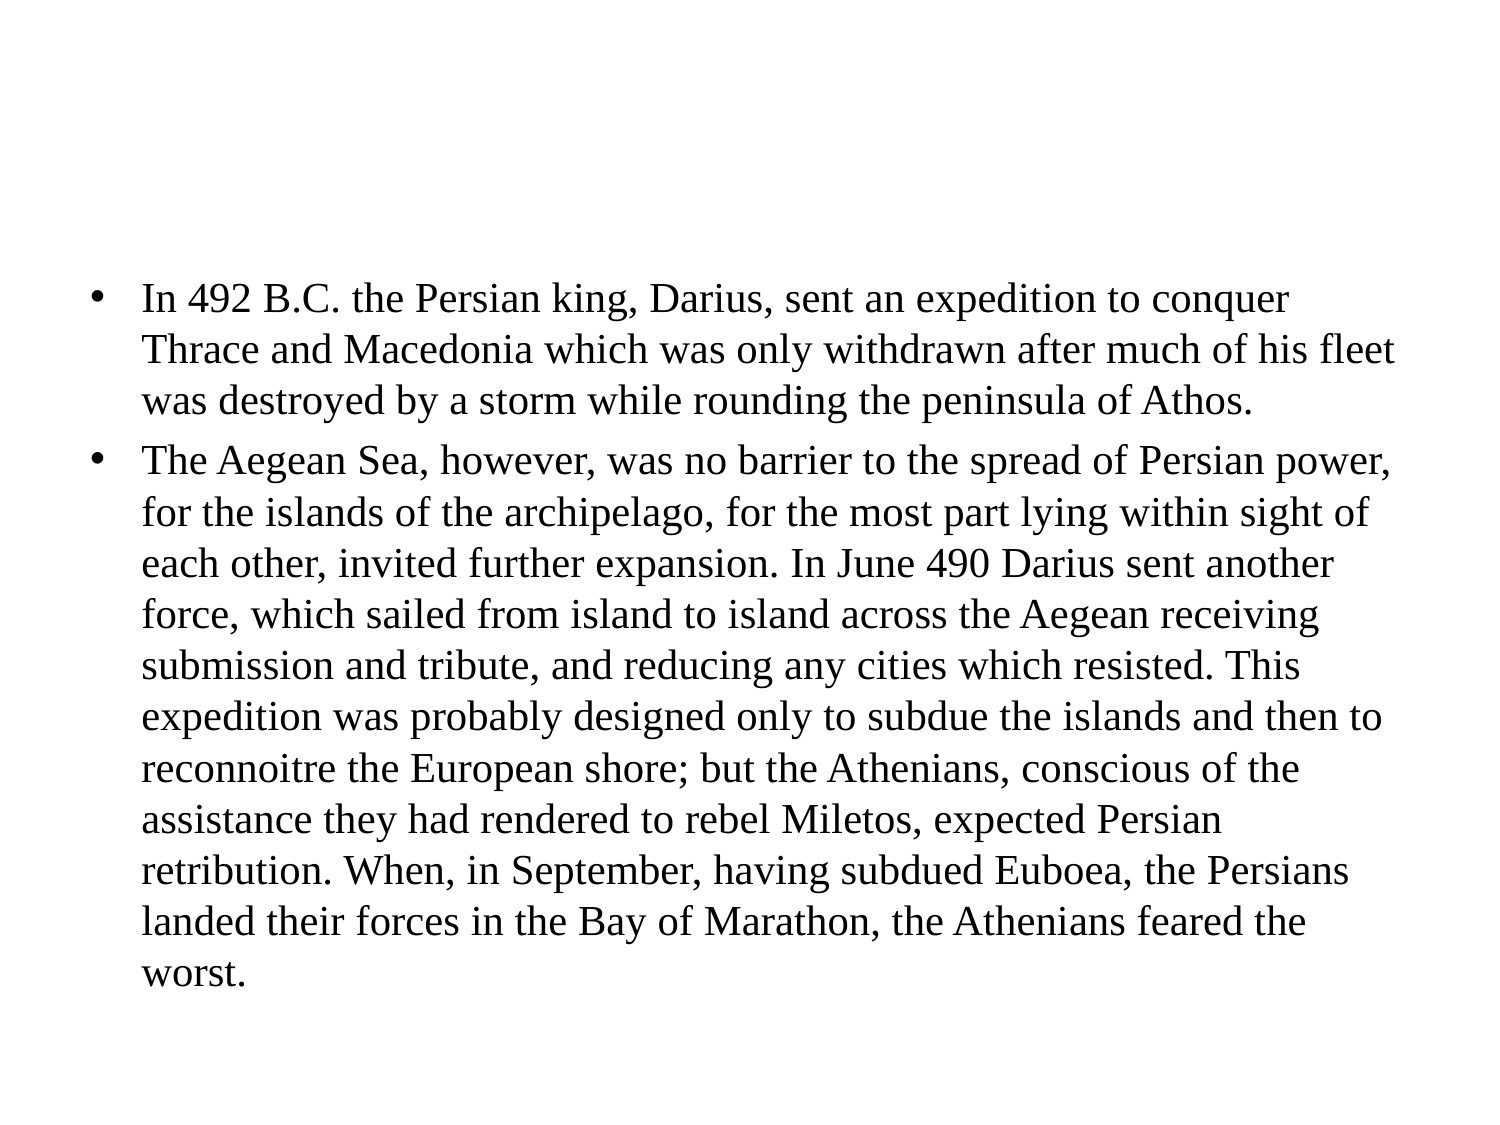

#
In 492 B.C. the Persian king, Darius, sent an expedition to conquer Thrace and Macedonia which was only withdrawn after much of his fleet was destroyed by a storm while rounding the peninsula of Athos.
The Aegean Sea, however, was no barrier to the spread of Persian power, for the islands of the archipelago, for the most part lying within sight of each other, invited further expansion. In June 490 Darius sent another force, which sailed from island to island across the Aegean receiving submission and tribute, and reducing any cities which resisted. This expedition was probably designed only to subdue the islands and then to reconnoitre the European shore; but the Athenians, conscious of the assistance they had rendered to rebel Miletos, expected Persian retribution. When, in September, having subdued Euboea, the Persians landed their forces in the Bay of Marathon, the Athenians feared the worst.